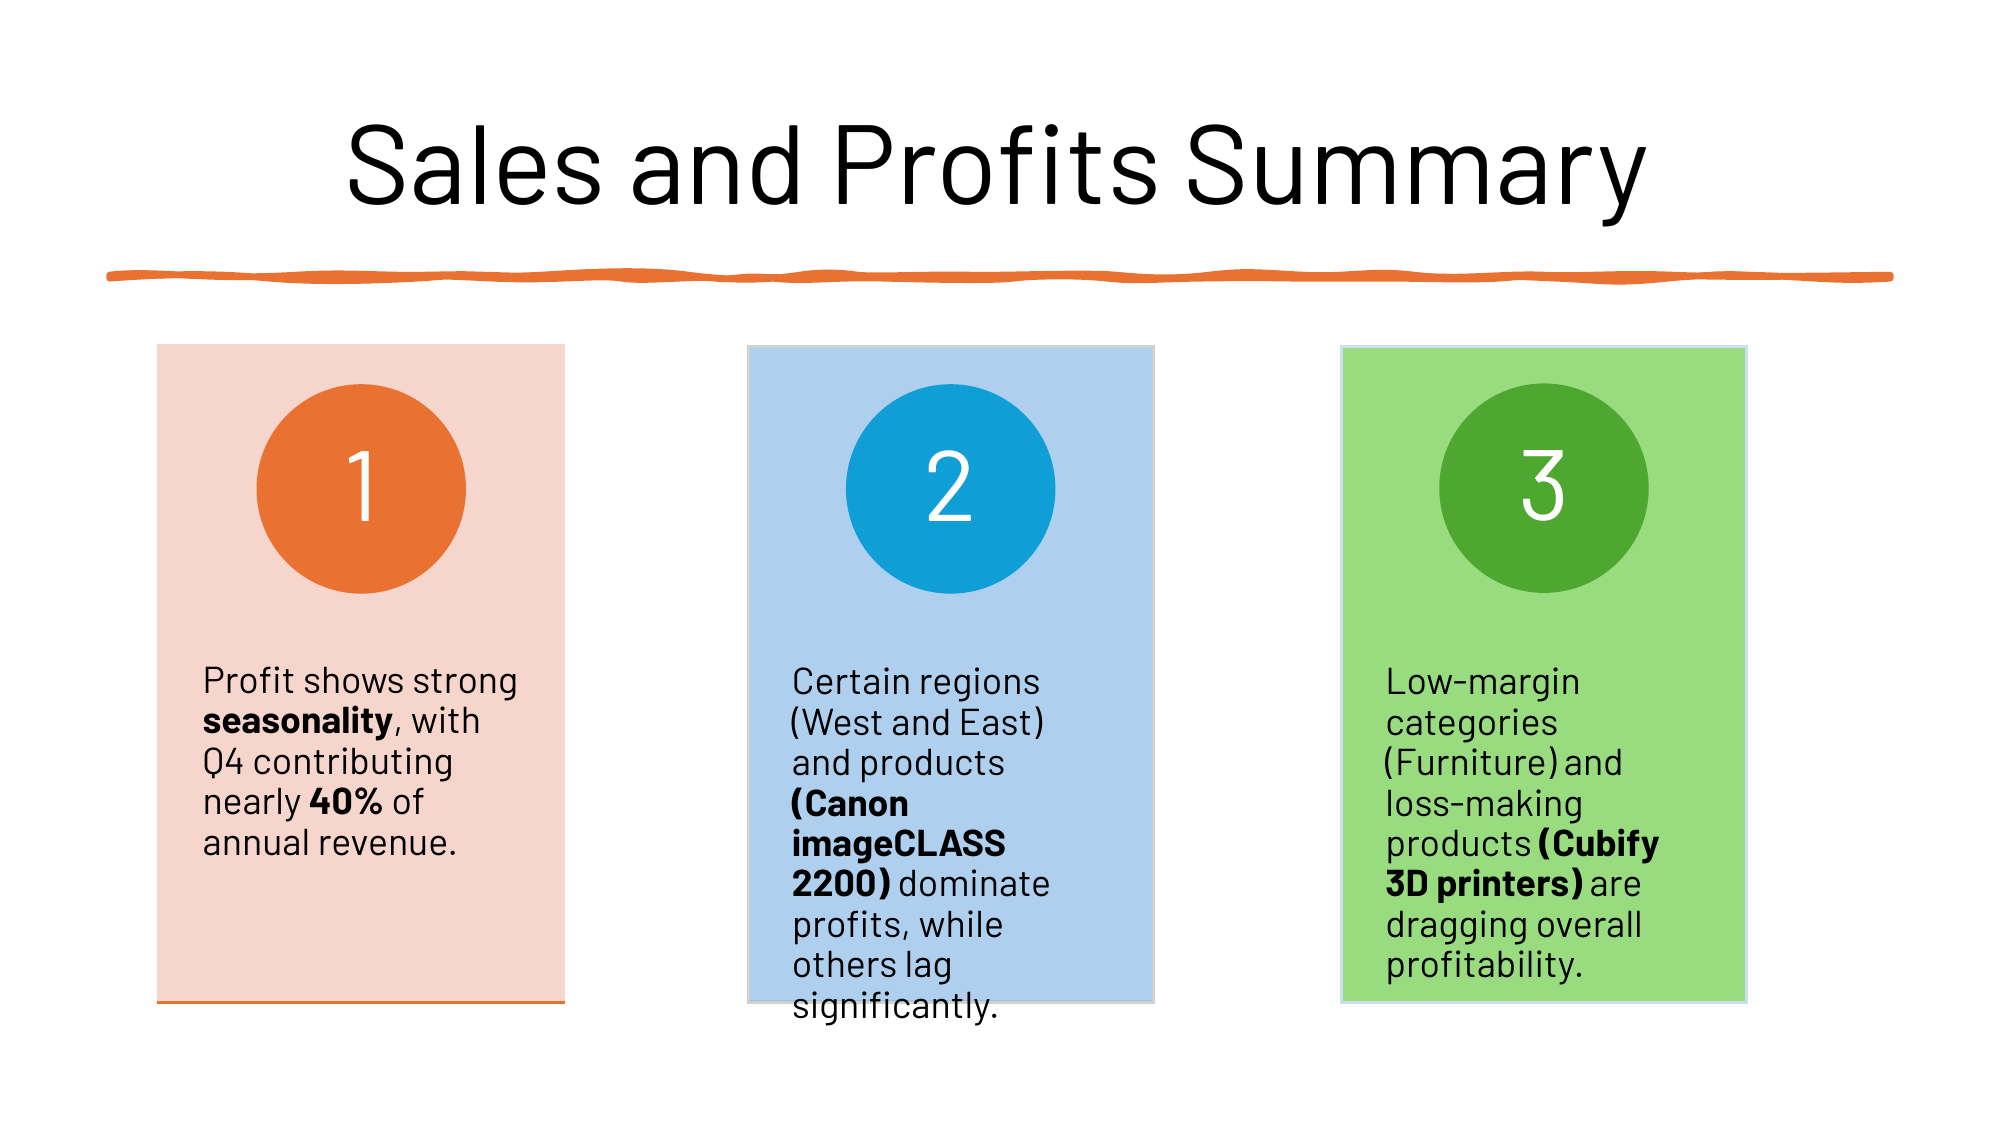

Profit shows strong seasonality, with Q4 contributing nearly 40% of annual revenue.

Gender distribution is similar for both groups, but overall usage is male-dominated.

# Sales and Profits Summary

Profit shows strong seasonality, with Q4 contributing nearly 40% of annual revenue.
1
Certain regions (West and East) and products (Canon imageCLASS 2200) dominate profits, while others lag significantly.
2
Low-margin categories (Furniture) and loss-making products (Cubify 3D printers) are dragging overall profitability.

3